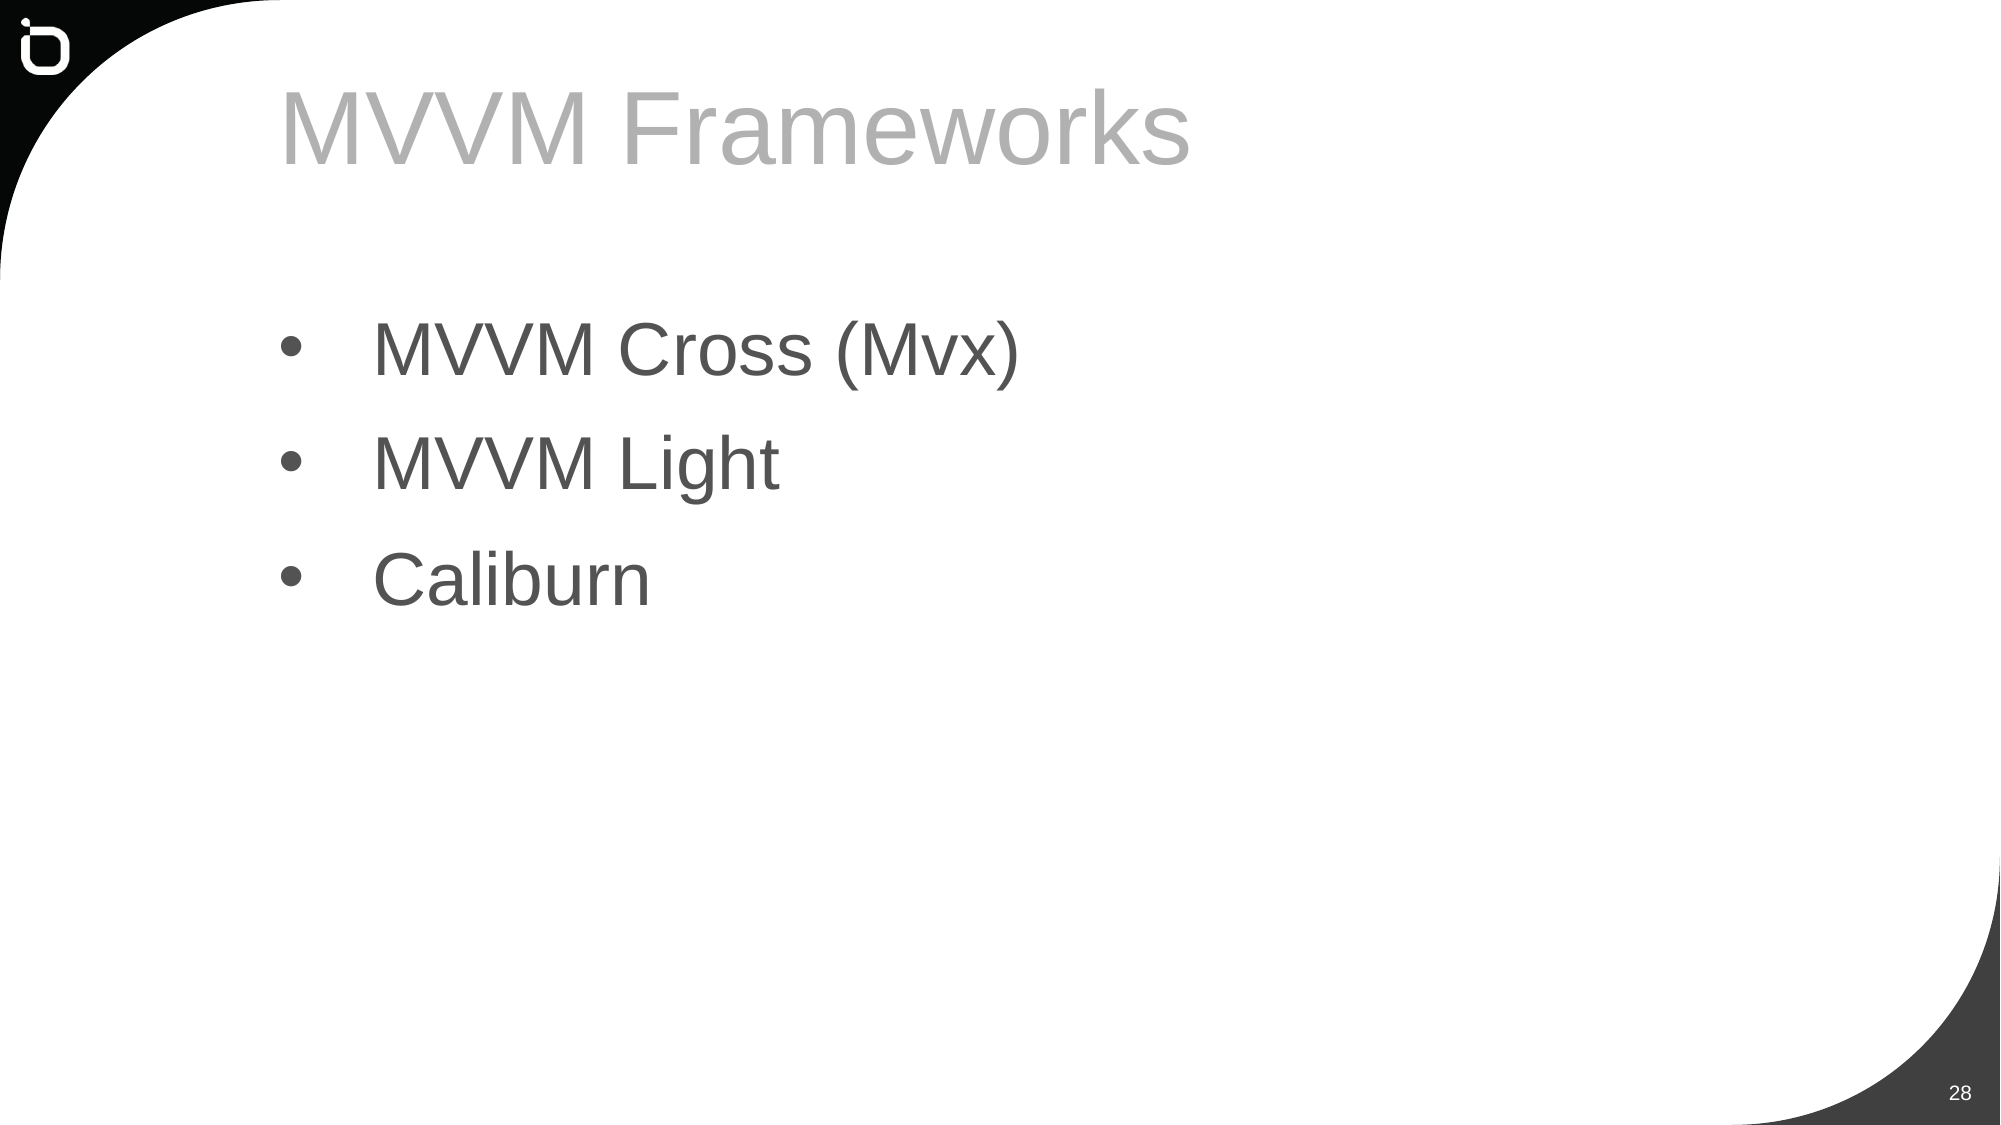

# MVVM Frameworks
MVVM Cross (Mvx)
MVVM Light
Caliburn
28